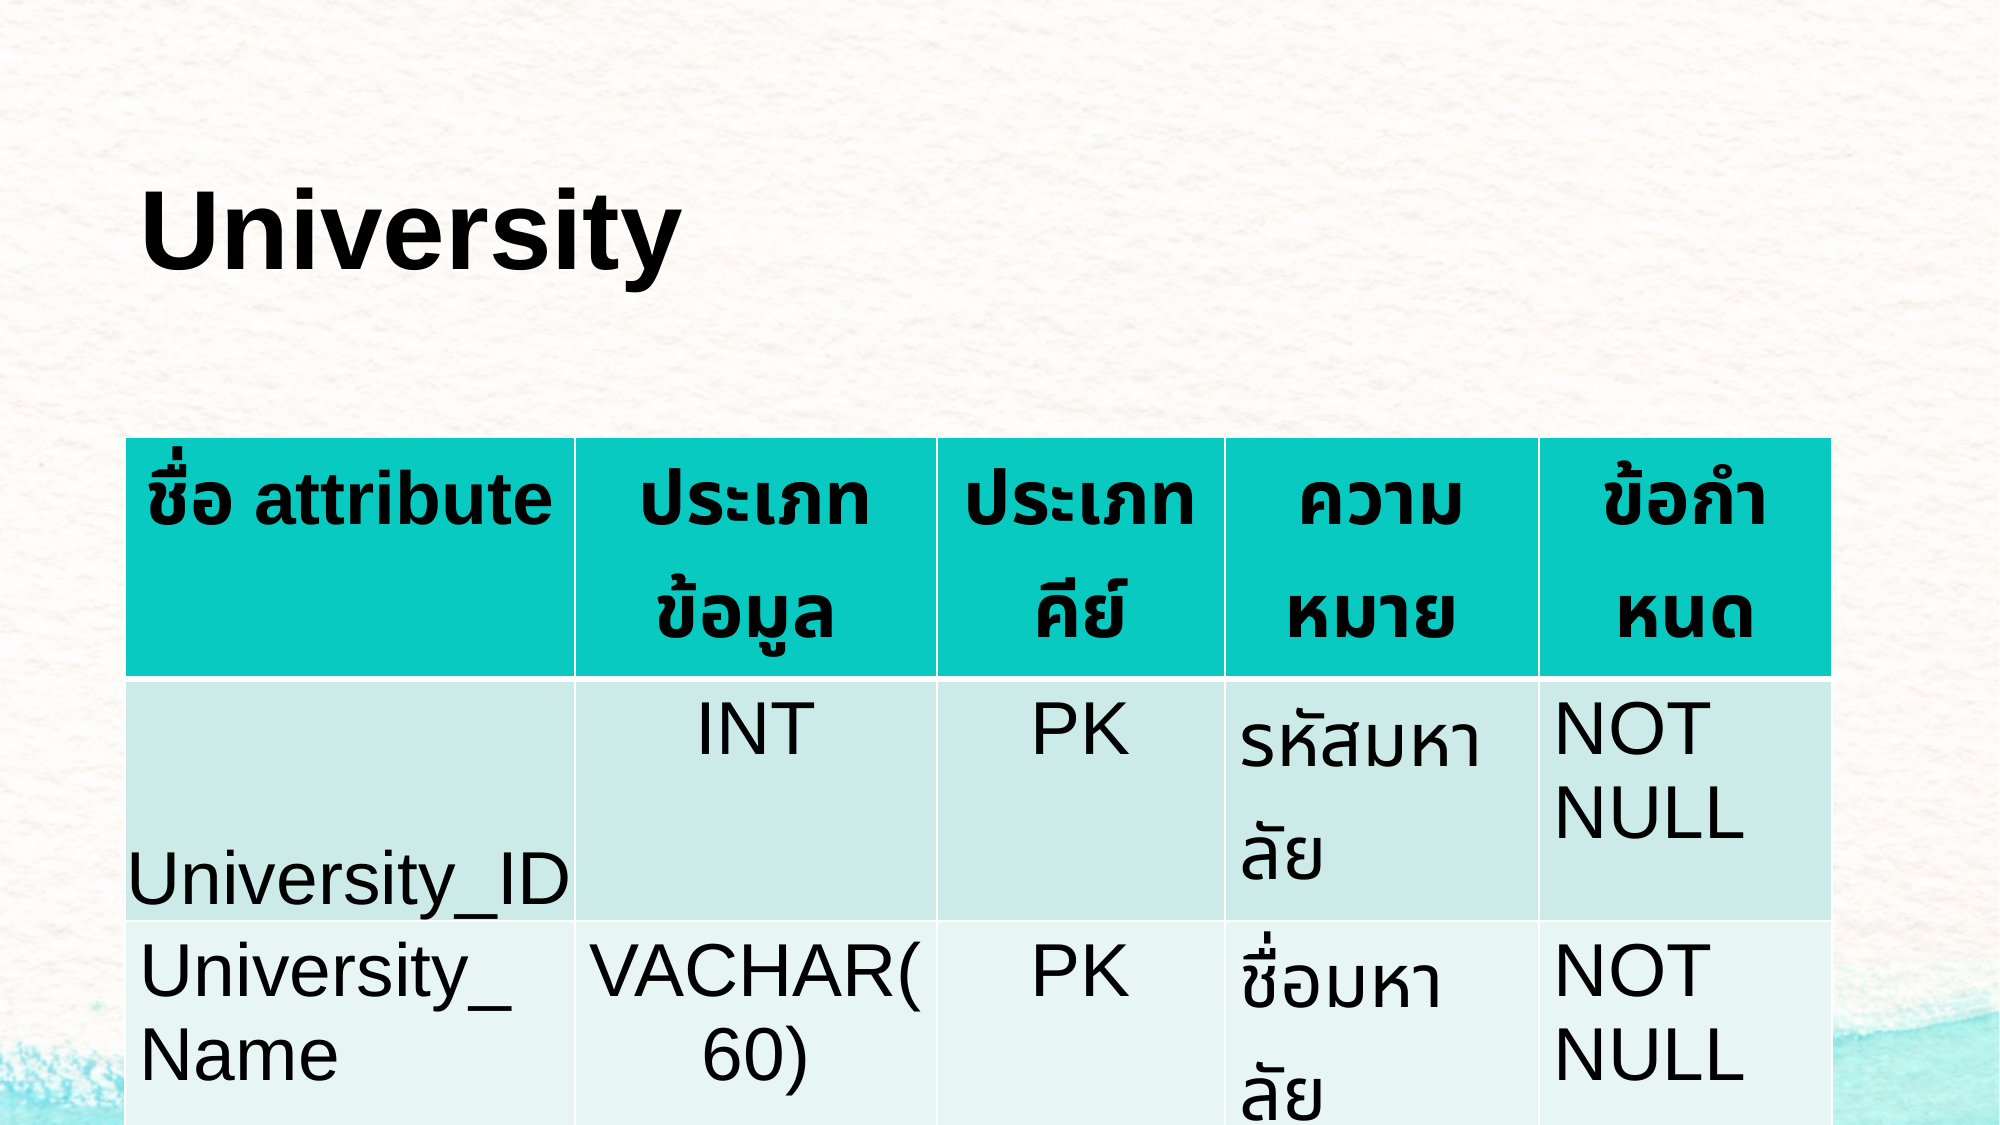

University
| ชื่อ attribute | ประเภทข้อมูล | ประเภทคีย์ | ความหมาย | ข้อกําหนด |
| --- | --- | --- | --- | --- |
| University\_ID | INT | PK | รหัสมหาลัย | NOT NULL |
| University\_Name | VACHAR(60) | PK | ชื่อมหาลัย | NOT NULL |